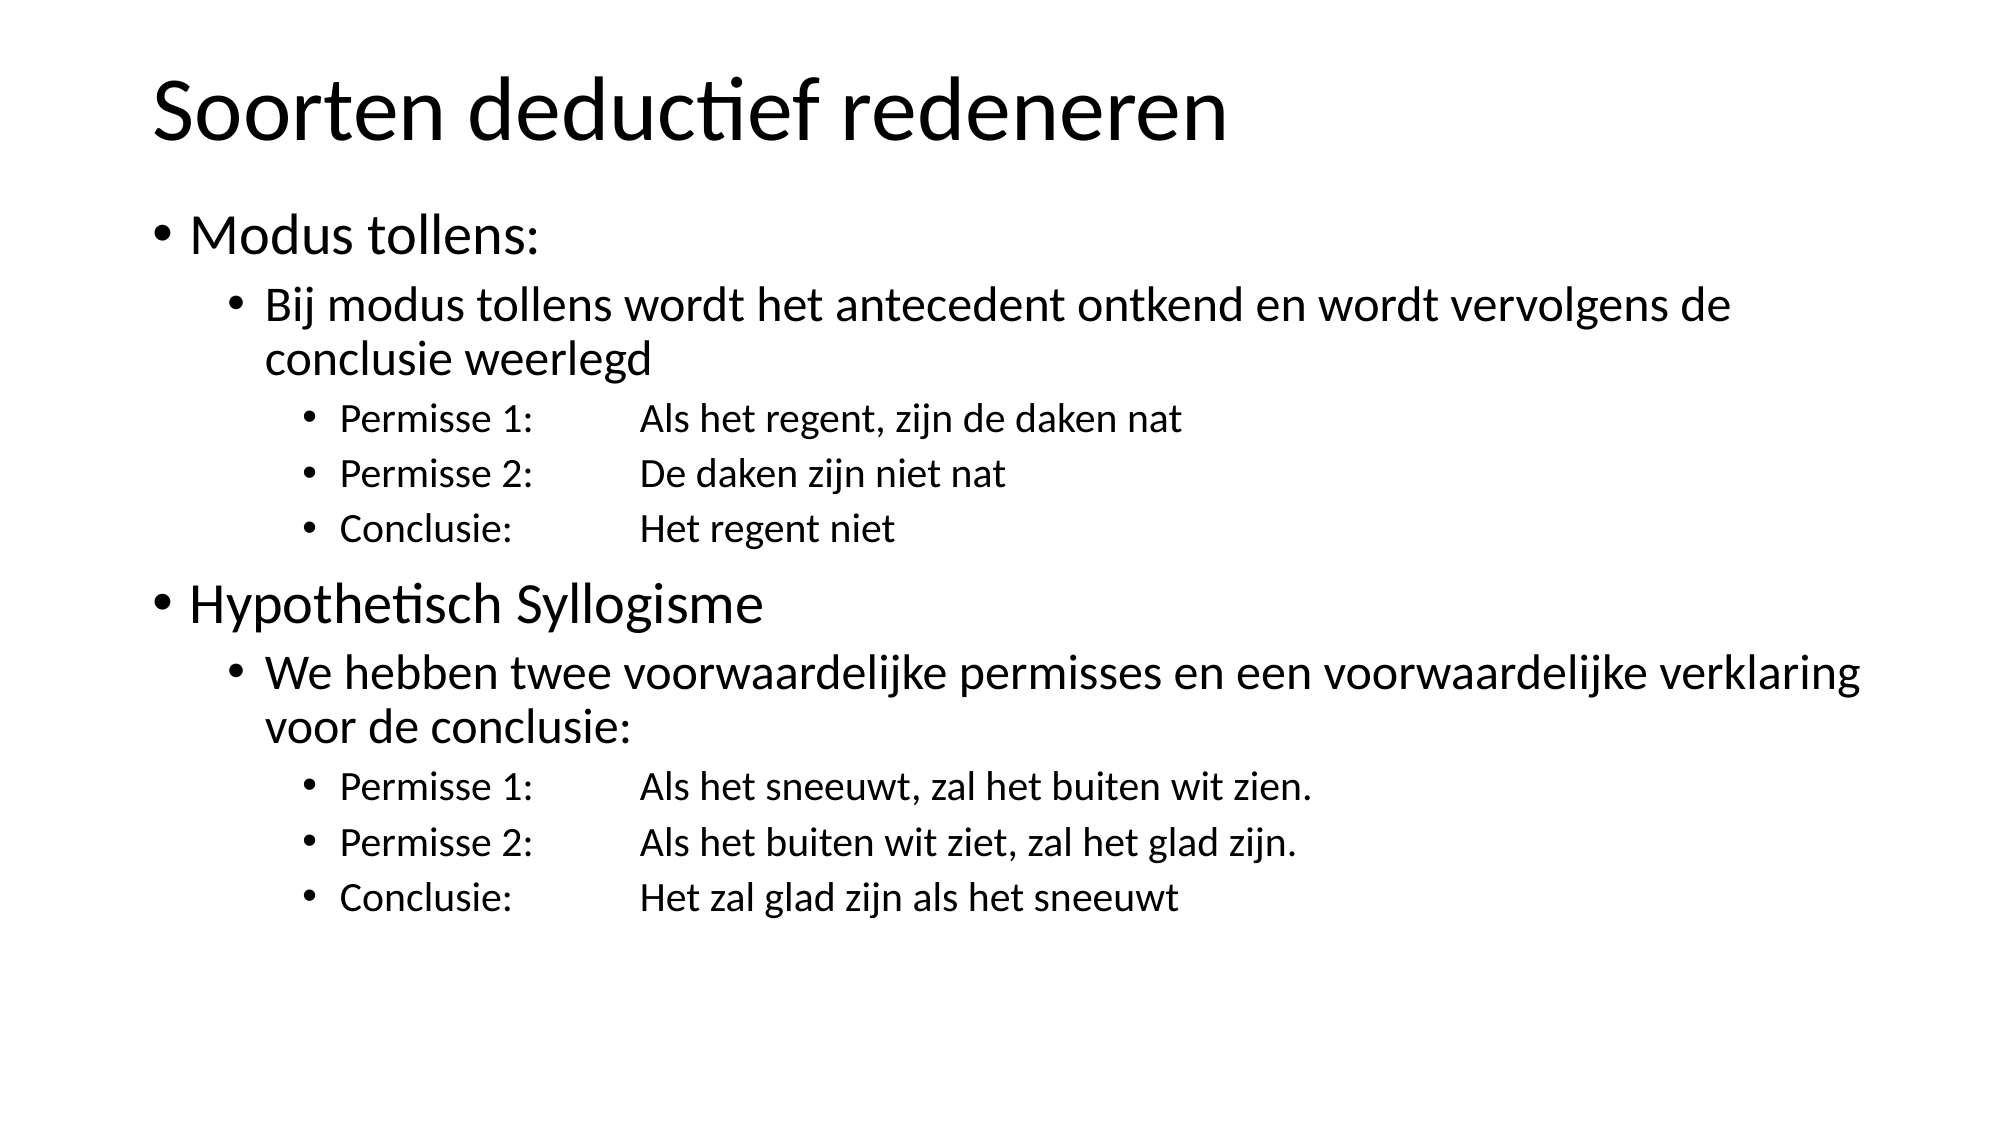

# Soorten deductief redeneren
Modus tollens:
Bij modus tollens wordt het antecedent ontkend en wordt vervolgens de conclusie weerlegd
Permisse 1: 	Als het regent, zijn de daken nat
Permisse 2: 	De daken zijn niet nat
Conclusie:	Het regent niet
Hypothetisch Syllogisme
We hebben twee voorwaardelijke permisses en een voorwaardelijke verklaring voor de conclusie:
Permisse 1:	Als het sneeuwt, zal het buiten wit zien.
Permisse 2: 	Als het buiten wit ziet, zal het glad zijn.
Conclusie:	Het zal glad zijn als het sneeuwt